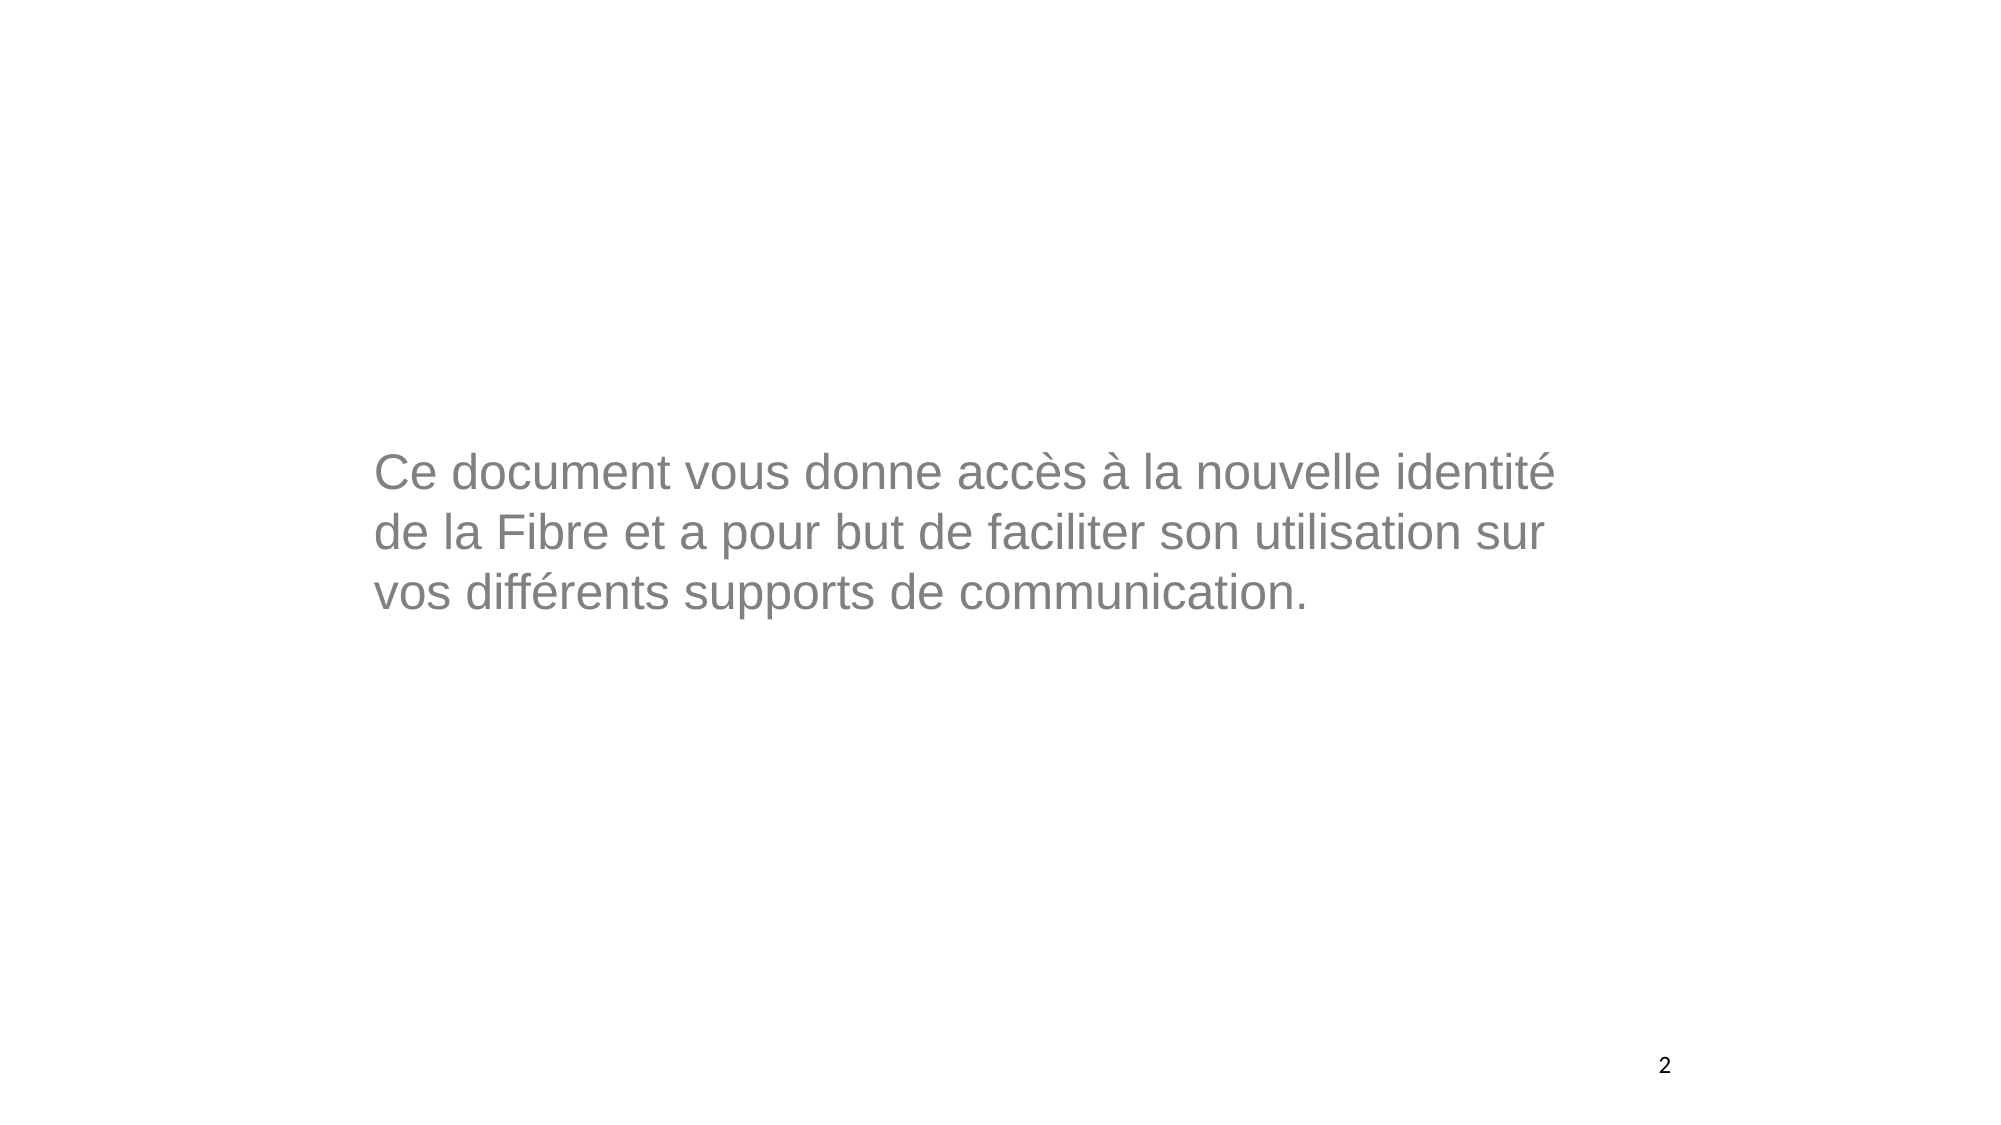

Ce document vous donne accès à la nouvelle identité de la Fibre et a pour but de faciliter son utilisation sur vos différents supports de communication.
2